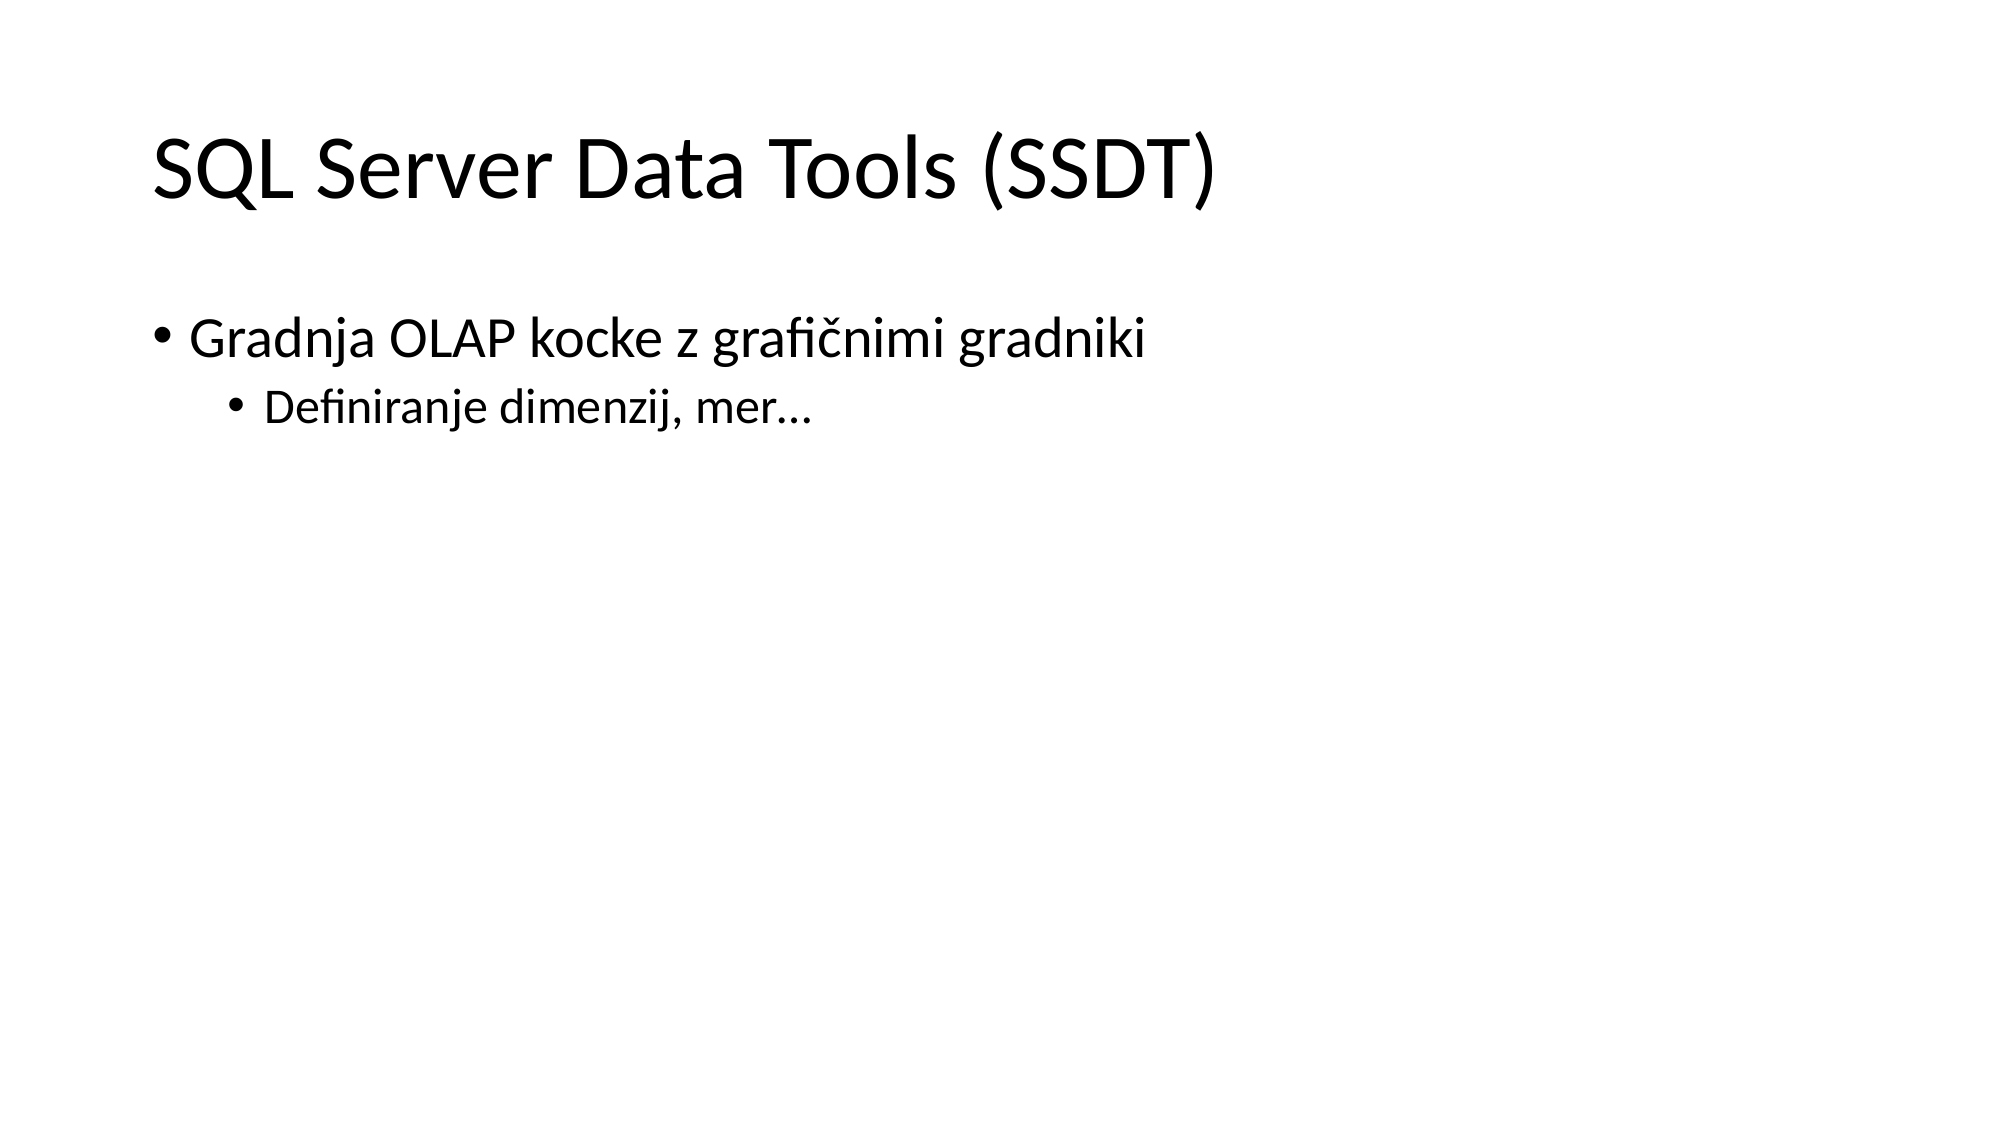

# SQL Server Data Tools (SSDT)
Gradnja OLAP kocke z grafičnimi gradniki
Definiranje dimenzij, mer…